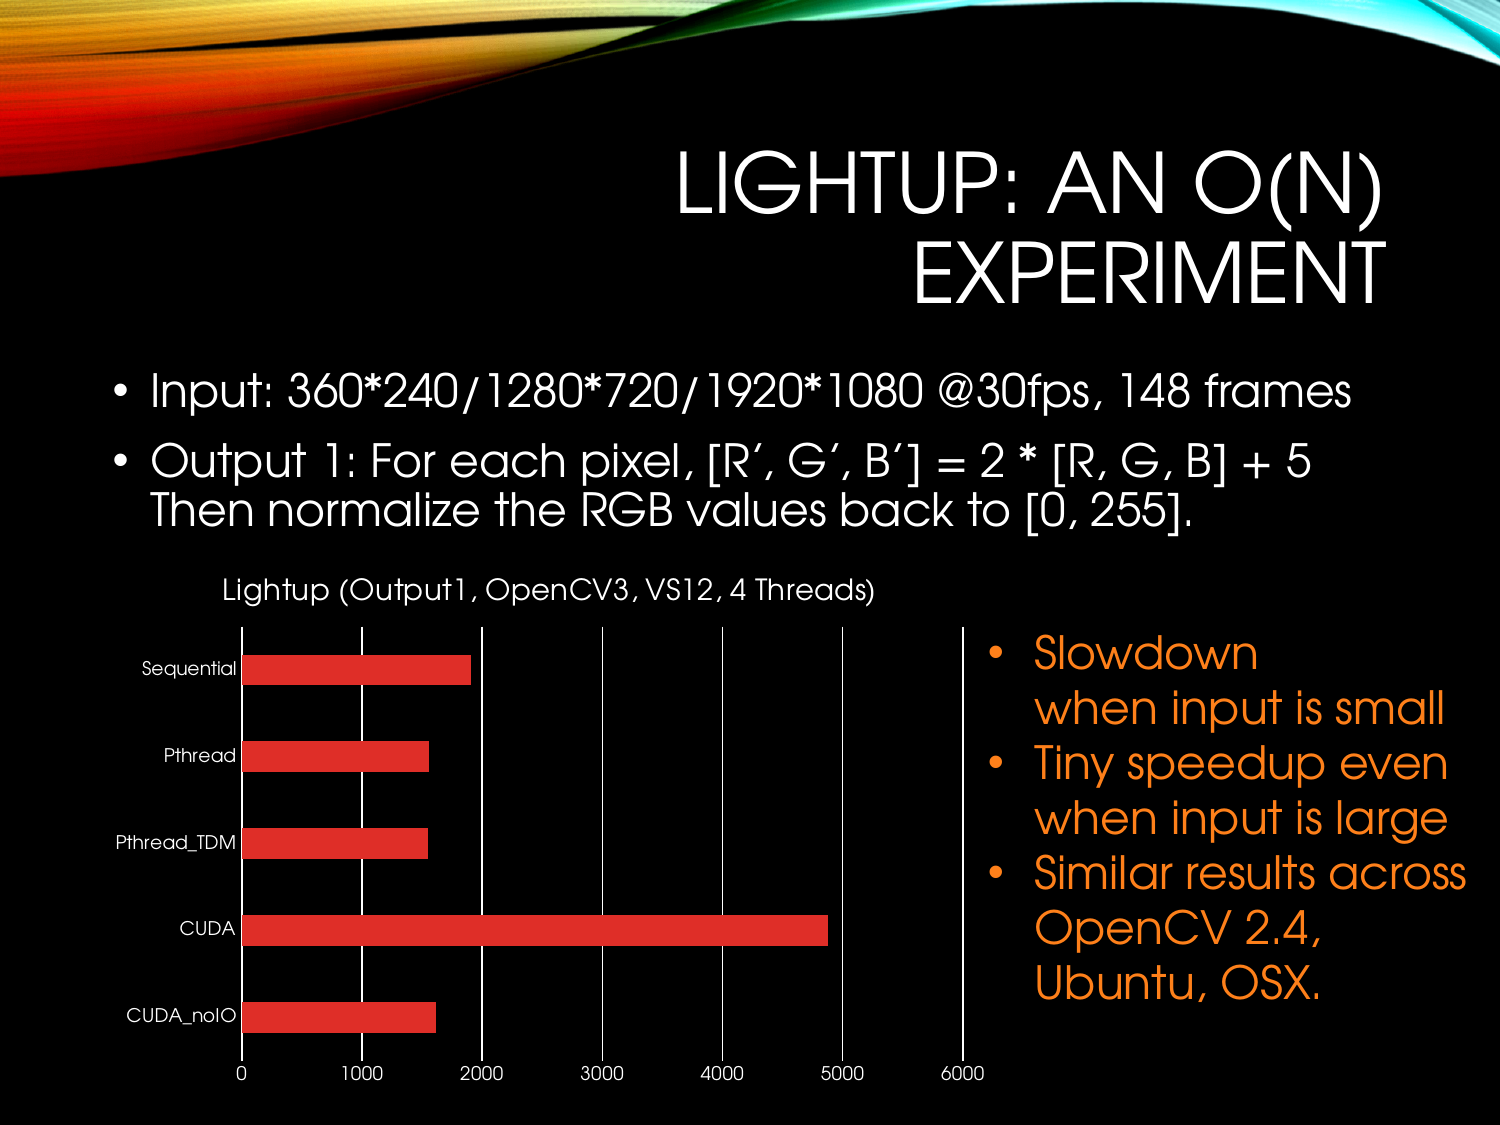

# Lightup: An O(N) Experiment
Input: 360*240/1280*720/1920*1080 @30fps, 148 frames
Output 1: For each pixel, [R’, G’, B’] = 2 * [R, G, B] + 5
Then normalize the RGB values back to [0, 255].

### Chart: Lightup (Output1, OpenCV3, VS12, 4 Threads)

| Category |  |
|---|---|
| CUDA_noIO | 1613.0 |
| CUDA | 4880.0 |
| Pthread_TDM | 1552.0 |
| Pthread | 1556.0 |
| Sequential | 1910.0 |
Slowdown
when input is small
Tiny speedup even
when input is large
Similar results across
OpenCV 2.4,
Ubuntu, OSX.